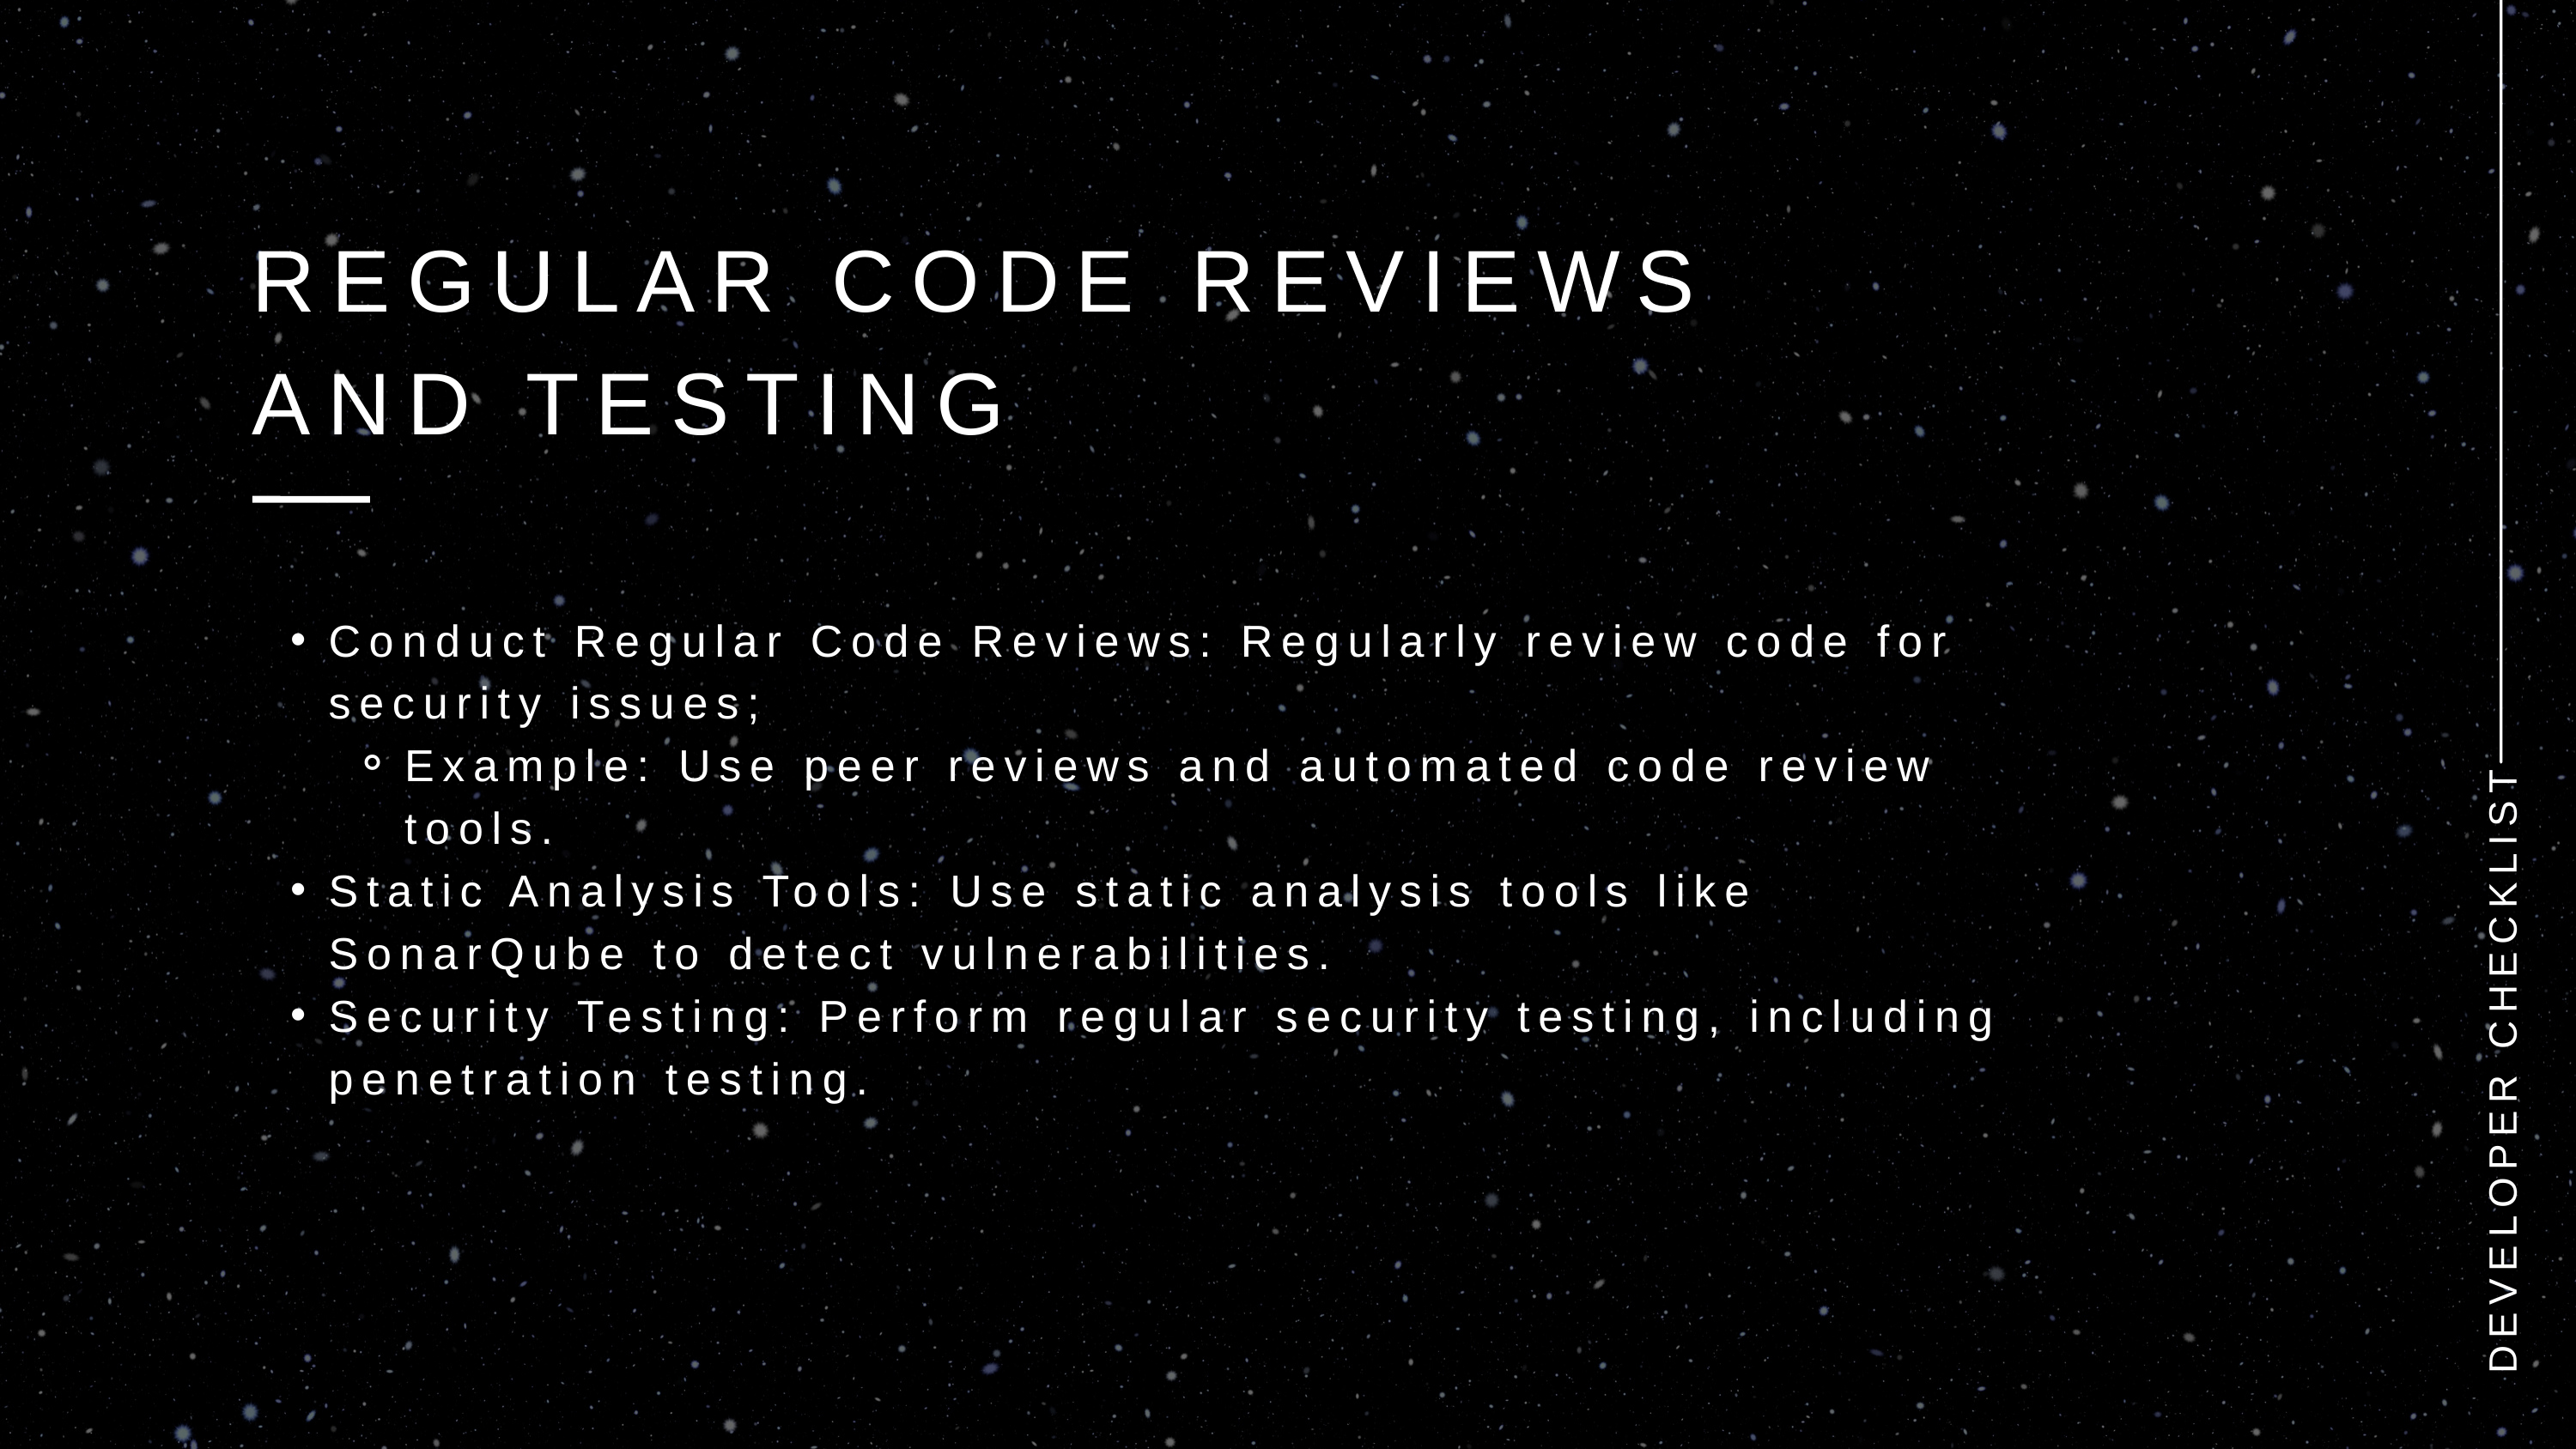

REGULAR CODE REVIEWS AND TESTING

Conduct Regular Code Reviews: Regularly review code for security issues;
Example: Use peer reviews and automated code review tools.
Static Analysis Tools: Use static analysis tools like SonarQube to detect vulnerabilities.
Security Testing: Perform regular security testing, including penetration testing.

DEVELOPER CHECKLIST